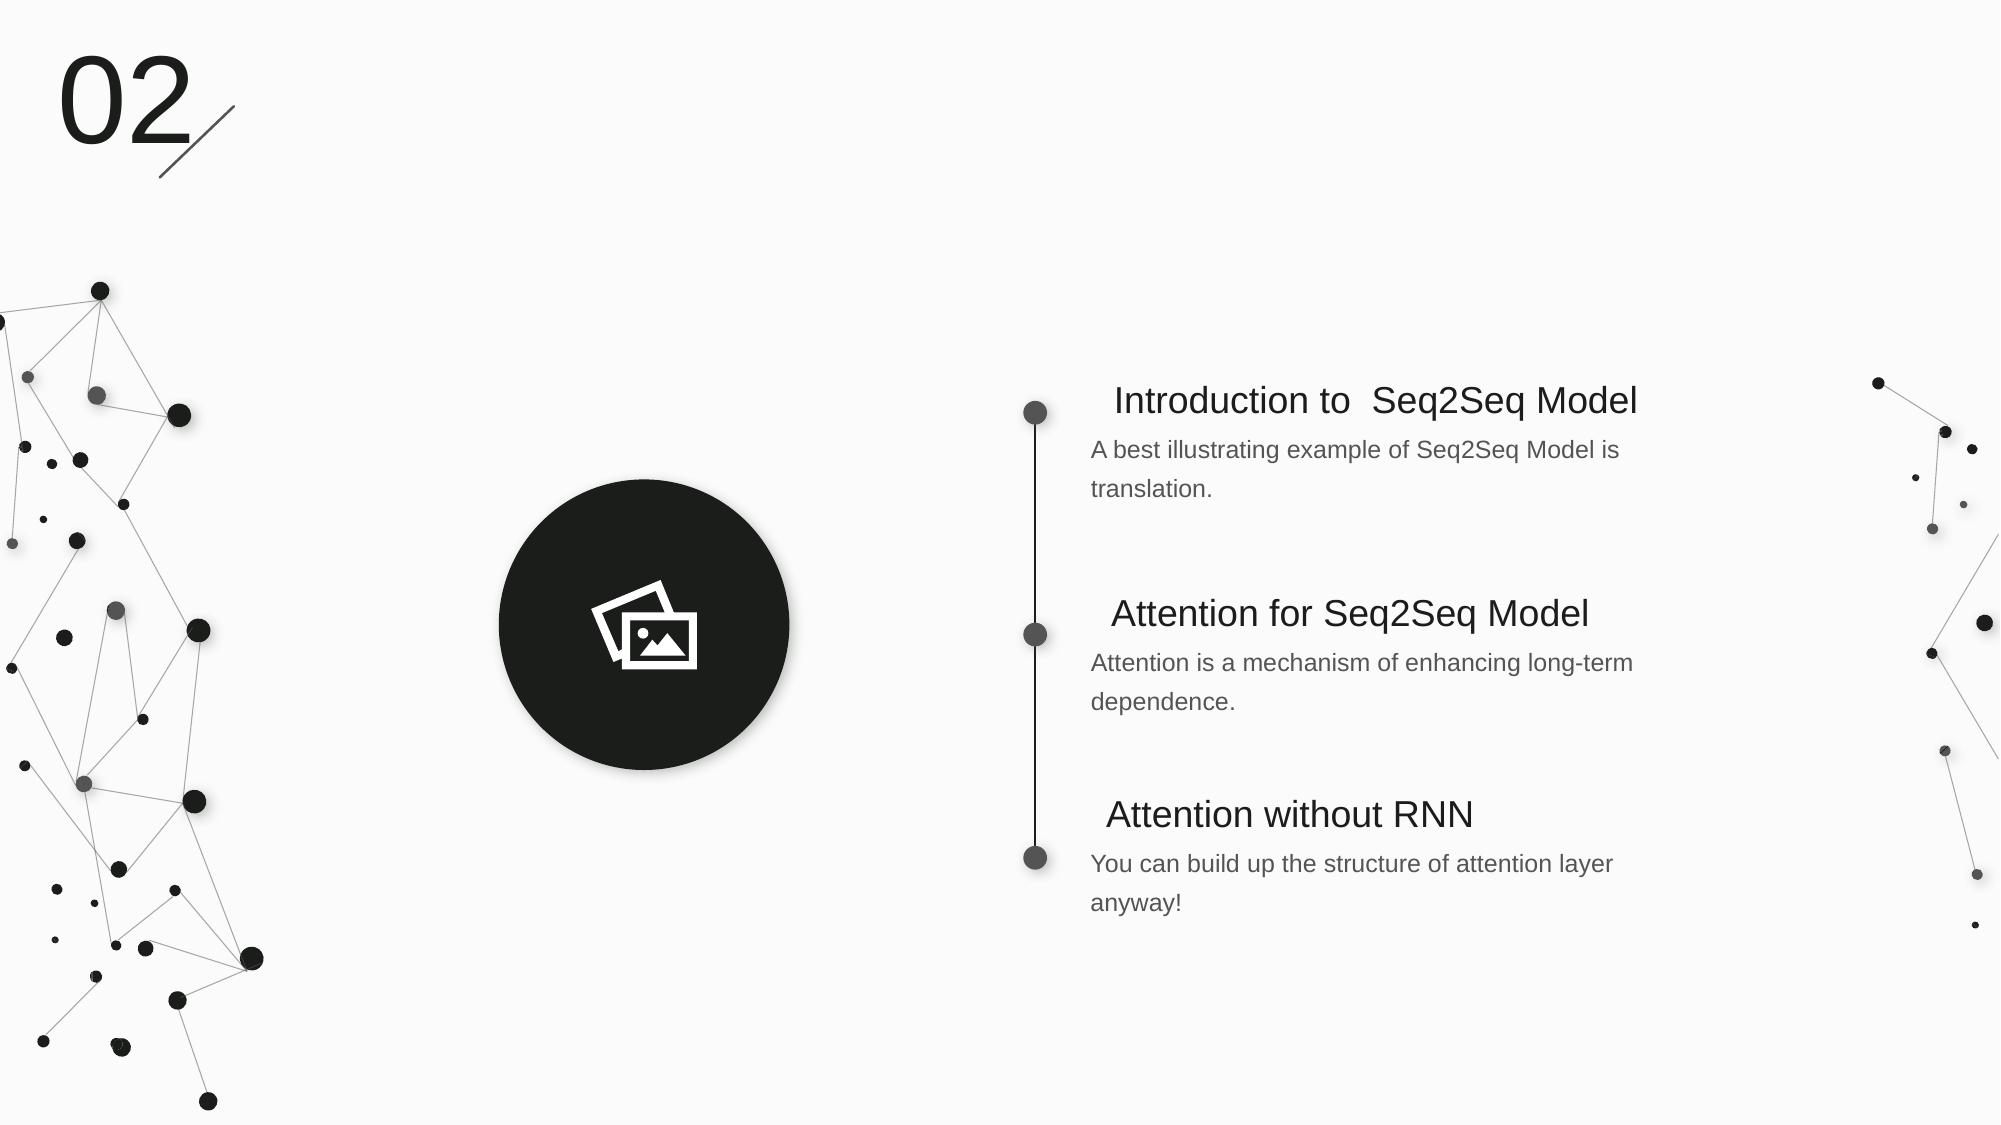

02

Introduction to  Seq2Seq Model

A best illustrating example of Seq2Seq Model is translation.

Attention for Seq2Seq Model

Attention is a mechanism of enhancing long-term dependence.

Attention without RNN

You can build up the structure of attention layer anyway!